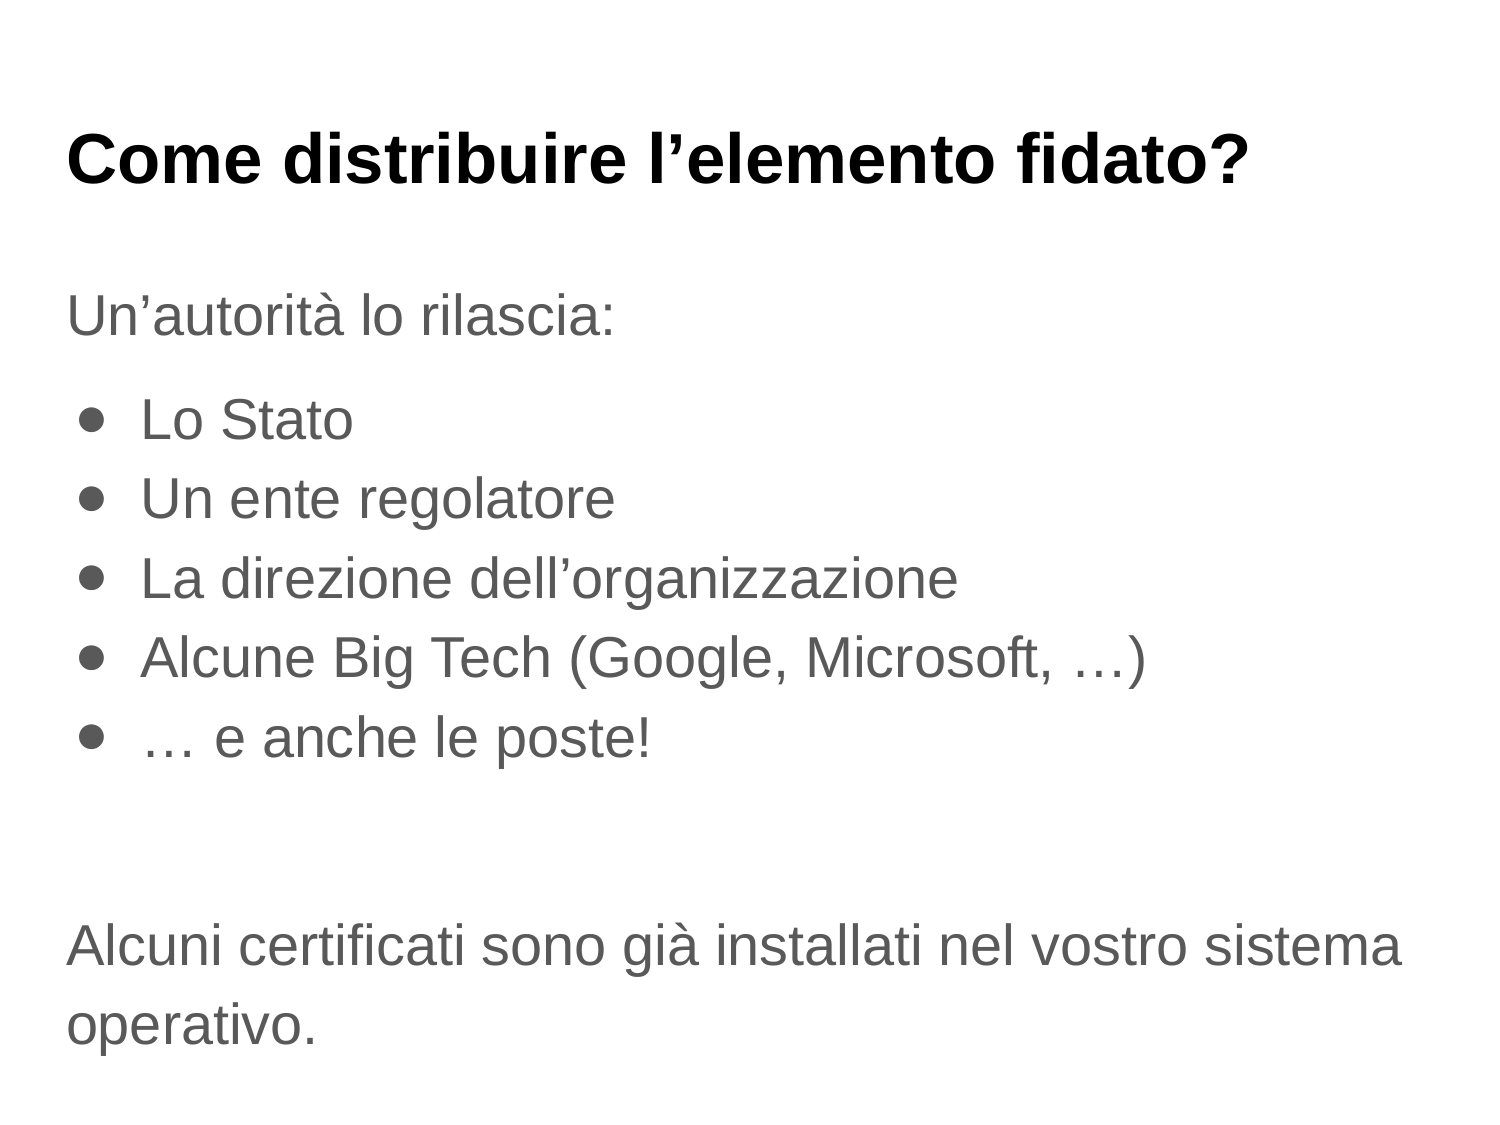

# Come distribuire l’elemento fidato?
Un’autorità lo rilascia:
Lo Stato
Un ente regolatore
La direzione dell’organizzazione
Alcune Big Tech (Google, Microsoft, …)
… e anche le poste!

Alcuni certificati sono già installati nel vostro sistema operativo.